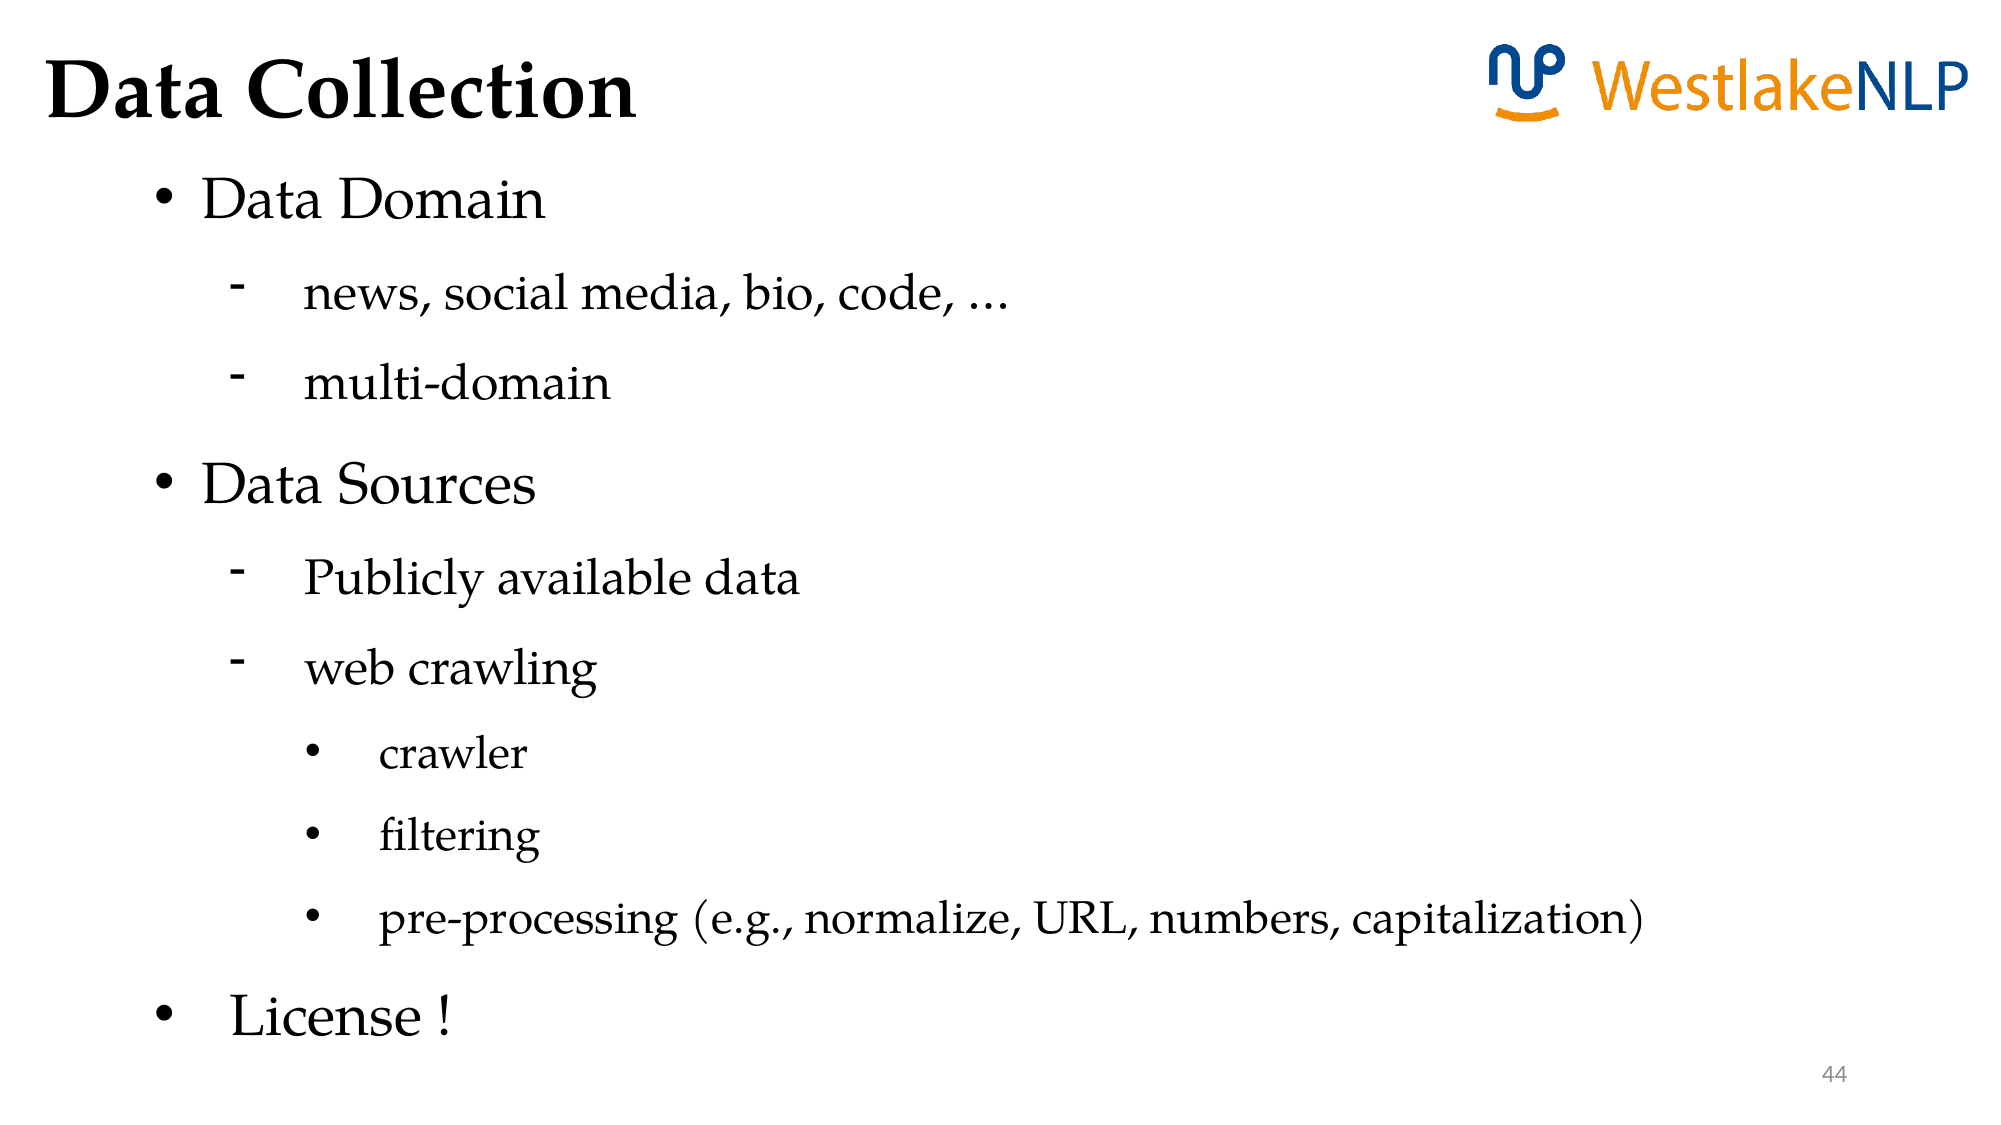

Data Collection
Data Domain
news, social media, bio, code, …
multi-domain
Data Sources
Publicly available data
web crawling
crawler
filtering
pre-processing (e.g., normalize, URL, numbers, capitalization)
License !

44